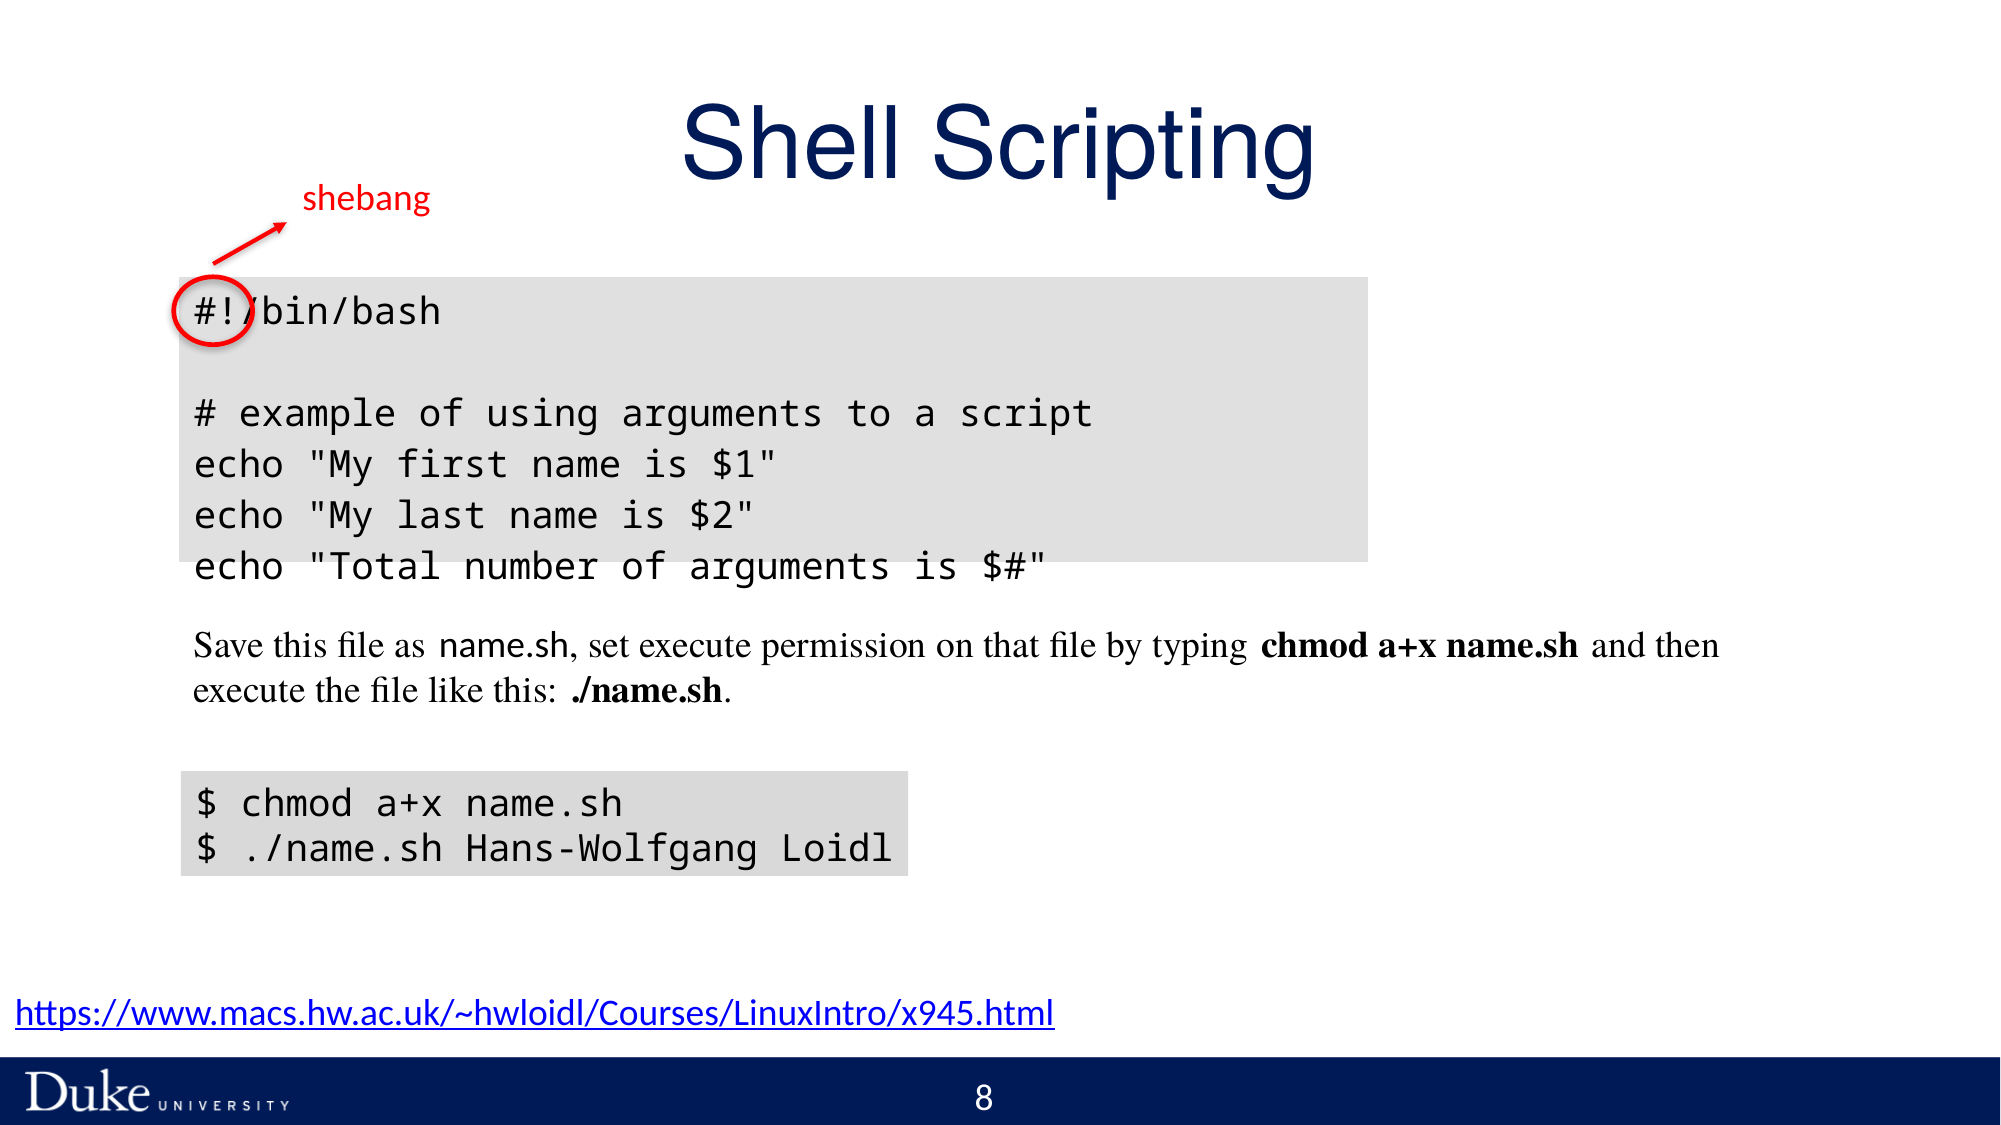

# Shell Scripting
shebang

| #!/bin/bash # example of using arguments to a script echo "My first name is $1" echo "My last name is $2" echo "Total number of arguments is $#" |
| --- |
Save this file as name.sh, set execute permission on that file by typing chmod a+x name.sh and then execute the file like this: ./name.sh.
$ chmod a+x name.sh
$ ./name.sh Hans-Wolfgang Loidl
https://www.macs.hw.ac.uk/~hwloidl/Courses/LinuxIntro/x945.html
8